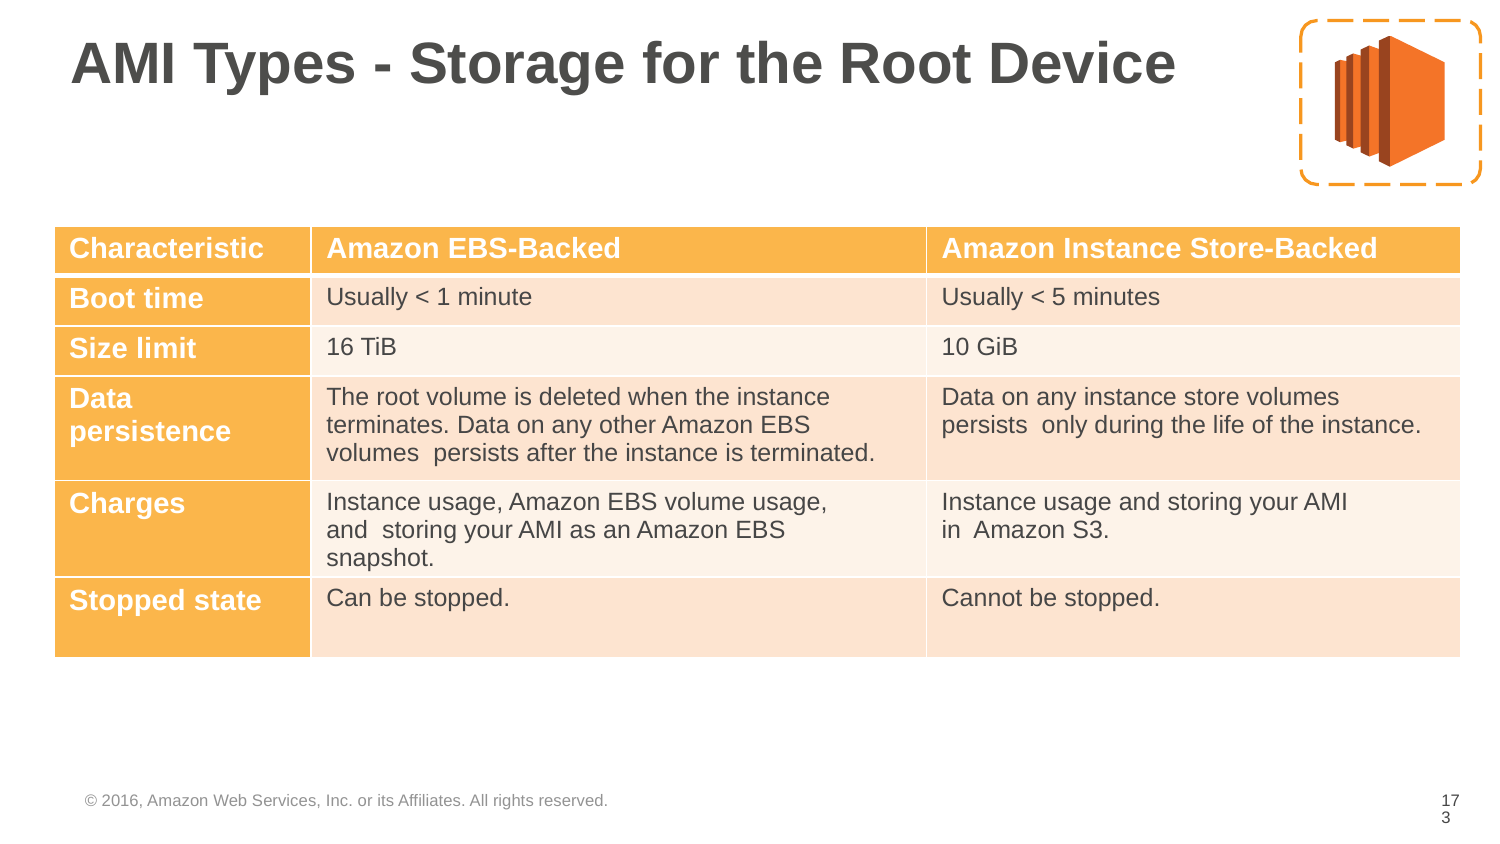

# AMI Types - Storage for the Root Device
| Characteristic | Amazon EBS-Backed | Amazon Instance Store-Backed |
| --- | --- | --- |
| Boot time | Usually < 1 minute | Usually < 5 minutes |
| Size limit | 16 TiB | 10 GiB |
| Data persistence | The root volume is deleted when the instance terminates. Data on any other Amazon EBS volumes persists after the instance is terminated. | Data on any instance store volumes persists only during the life of the instance. |
| Charges | Instance usage, Amazon EBS volume usage, and storing your AMI as an Amazon EBS snapshot. | Instance usage and storing your AMI in Amazon S3. |
| Stopped state | Can be stopped. | Cannot be stopped. |
© 2016, Amazon Web Services, Inc. or its Affiliates. All rights reserved.
173